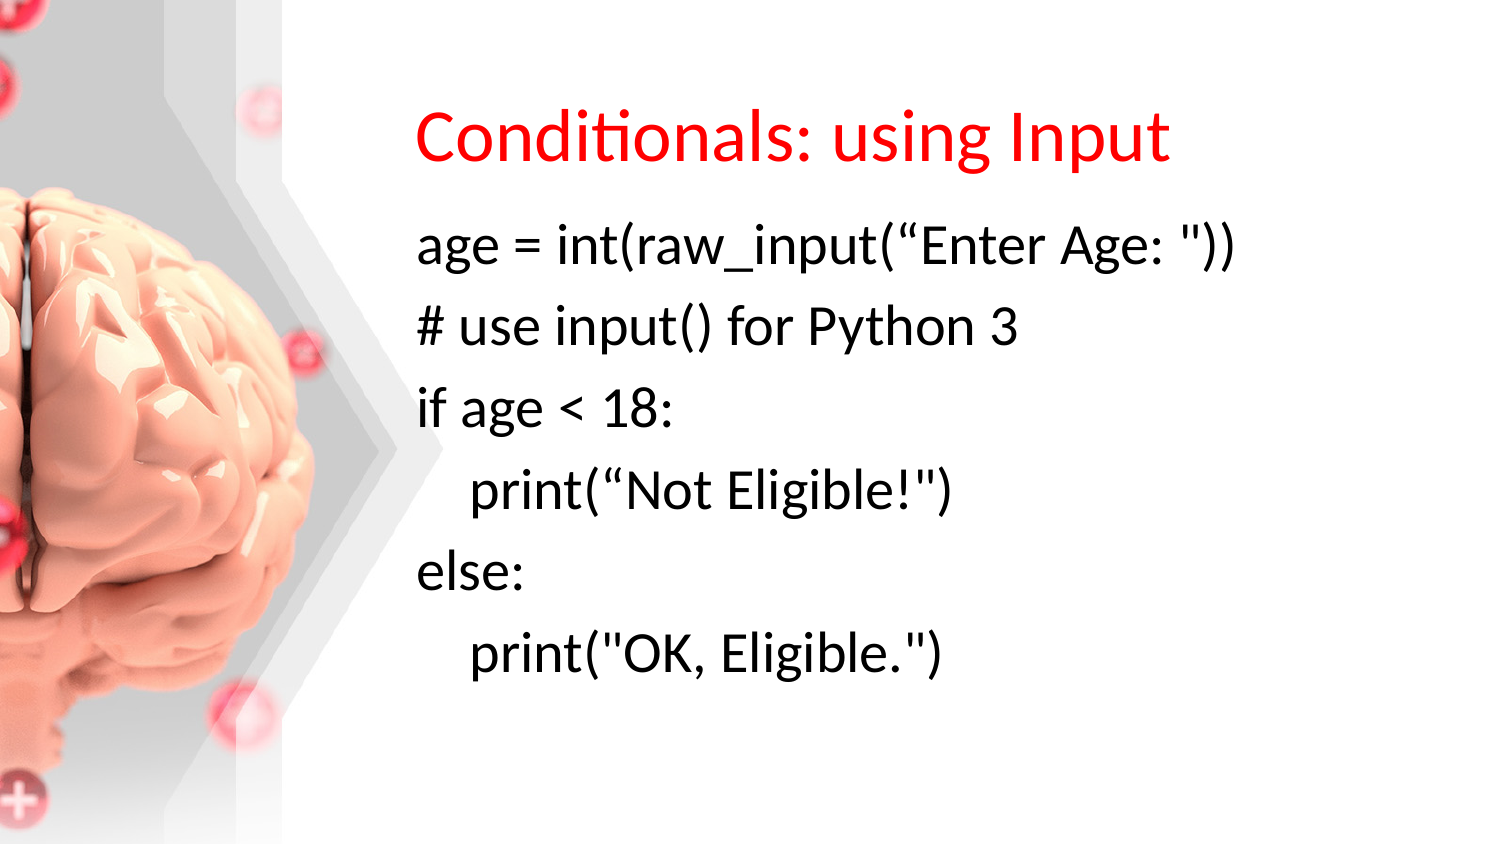

# Conditionals: using Input
age = int(raw_input(“Enter Age: "))
# use input() for Python 3
if age < 18:
    print(“Not Eligible!")
else:
    print("OK, Eligible.")